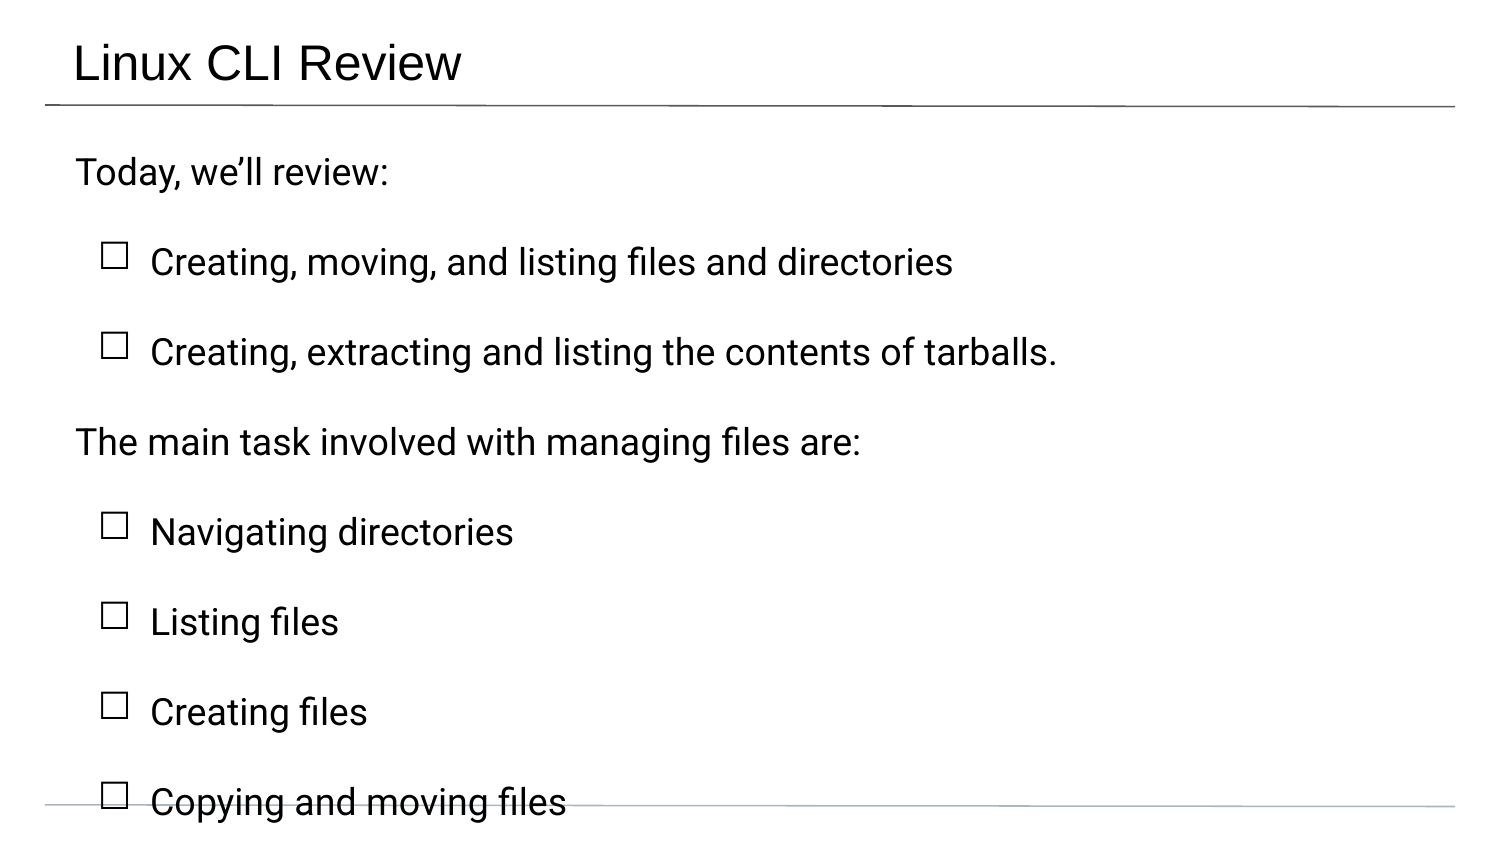

# Linux CLI Review
Today, we’ll review:
Creating, moving, and listing files and directories
Creating, extracting and listing the contents of tarballs.
The main task involved with managing files are:
Navigating directories
Listing files
Creating files
Copying and moving files